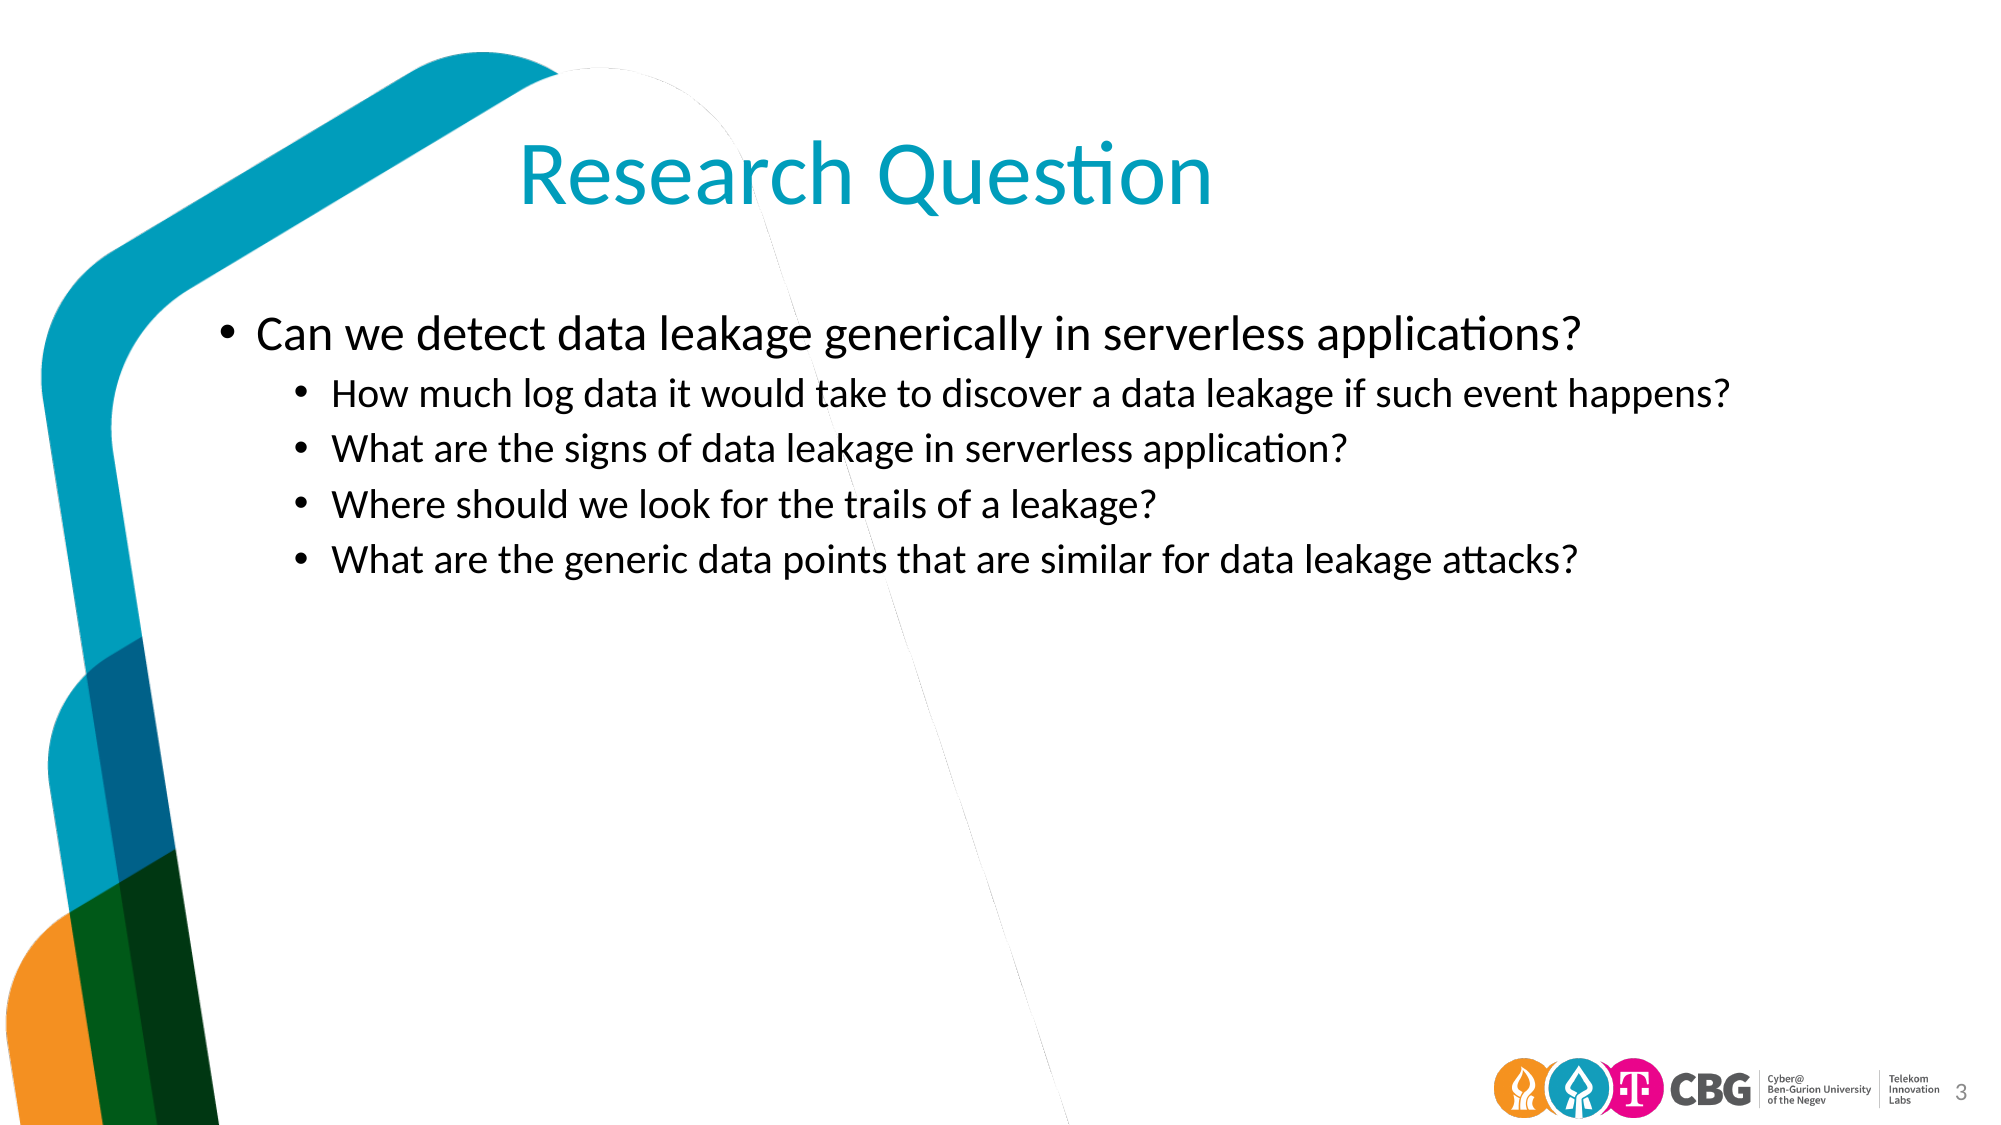

# Research Question
Can we detect data leakage generically in serverless applications?
How much log data it would take to discover a data leakage if such event happens?
What are the signs of data leakage in serverless application?
Where should we look for the trails of a leakage?
What are the generic data points that are similar for data leakage attacks?
3